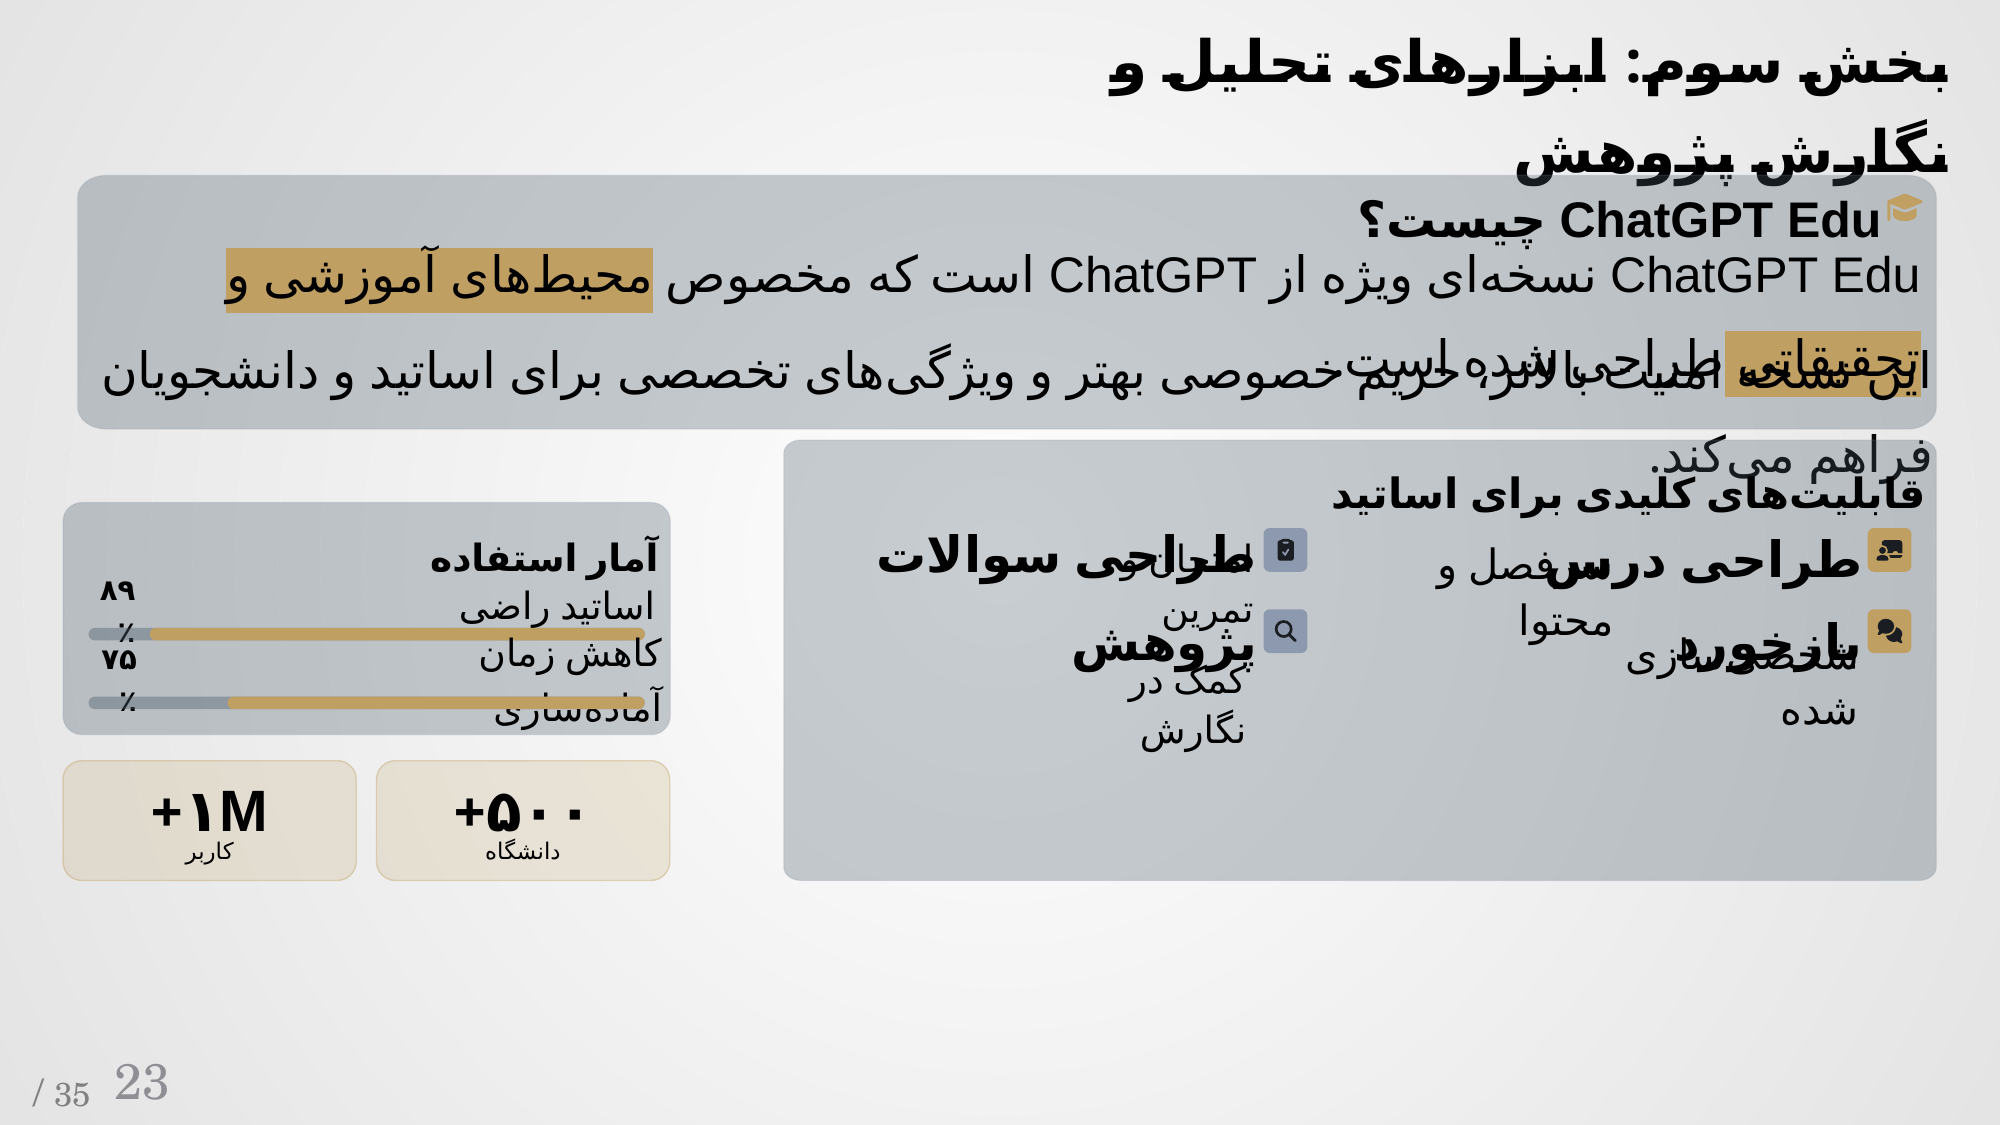

بخش سوم: ابزارهای تحلیل و نگارش پژوهش

ChatGPT Edu چیست؟

ChatGPT Edu نسخه‌ای ویژه از ChatGPT است که مخصوص محیط‌های آموزشی و تحقیقاتی طراحی شده است.
این نسخه امنیت بالاتر، حریم خصوصی بهتر و ویژگی‌های تخصصی برای اساتید و دانشجویان فراهم می‌کند.

قابلیت‌های کلیدی برای اساتید

طراحی سوالات
طراحی درس
آمار استفاده

امتحان و تمرین
سرفصل و محتوا
اساتید راضی
۸۹٪
پژوهش

بازخورد

کاهش زمان آماده‌سازی
شخصی‌سازی شده
۷۵٪
کمک در نگارش

۱M+
۵۰۰+
کاربر
دانشگاه
23